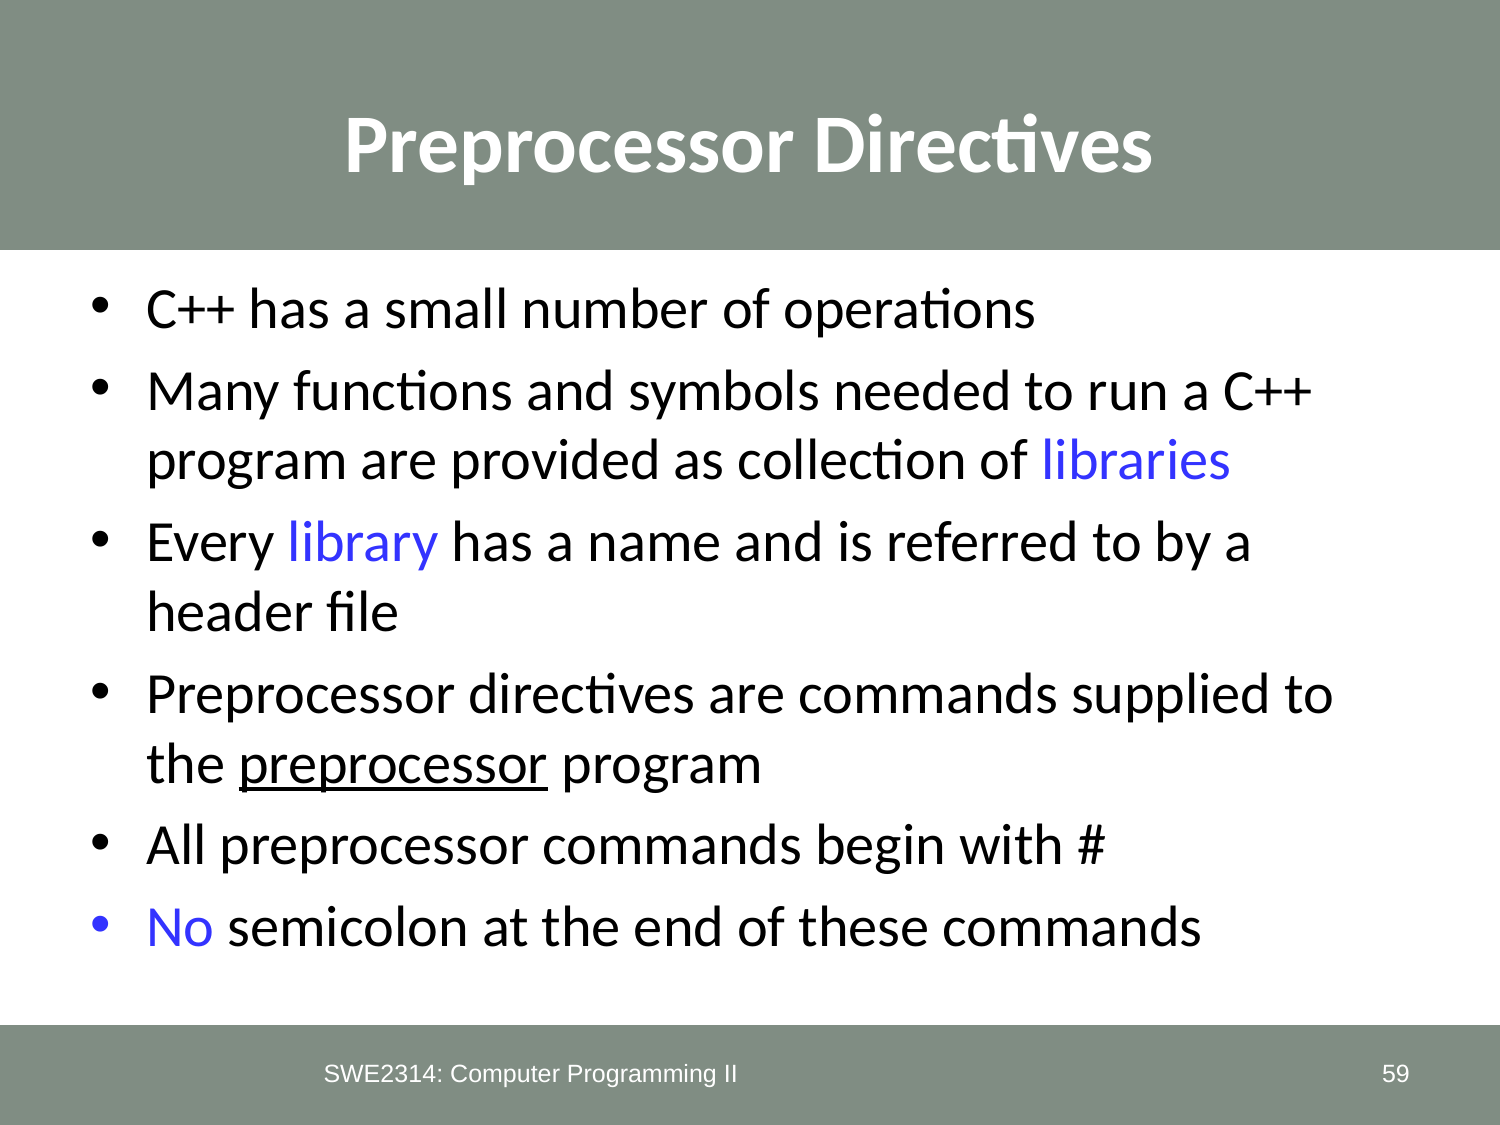

# Preprocessor Directives
C++ has a small number of operations
Many functions and symbols needed to run a C++ program are provided as collection of libraries
Every library has a name and is referred to by a header file
Preprocessor directives are commands supplied to the preprocessor program
All preprocessor commands begin with #
No semicolon at the end of these commands
SWE2314: Computer Programming II
59